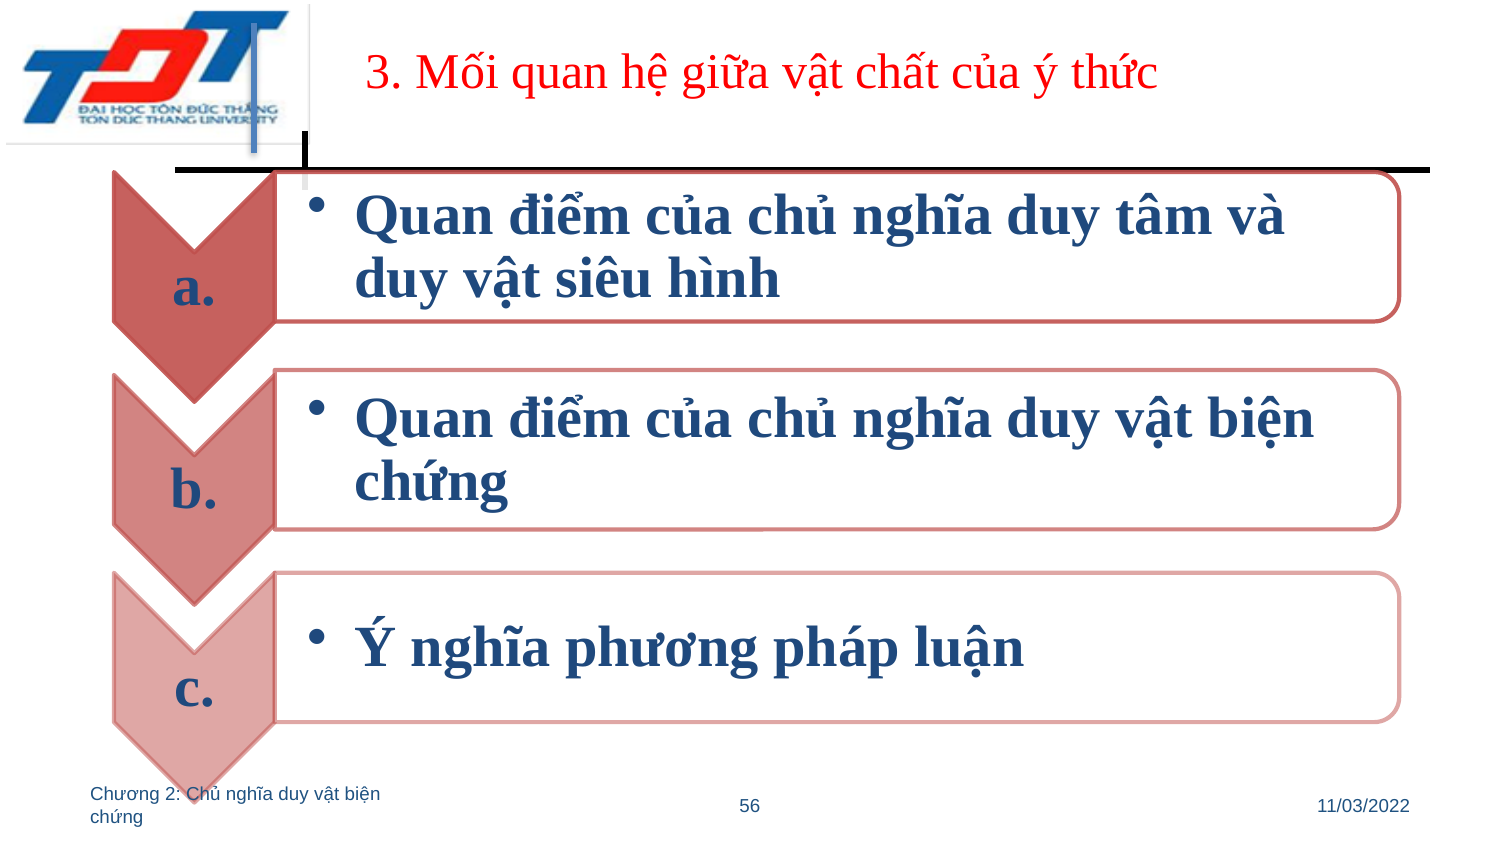

# 3. Mối quan hệ giữa vật chất của ý thức
a.
Quan điểm của chủ nghĩa duy tâm và duy vật siêu hình
b.
Quan điểm của chủ nghĩa duy vật biện chứng
c.
Ý nghĩa phương pháp luận
Chương 2: Chủ nghĩa duy vật biện chứng
56
11/03/2022